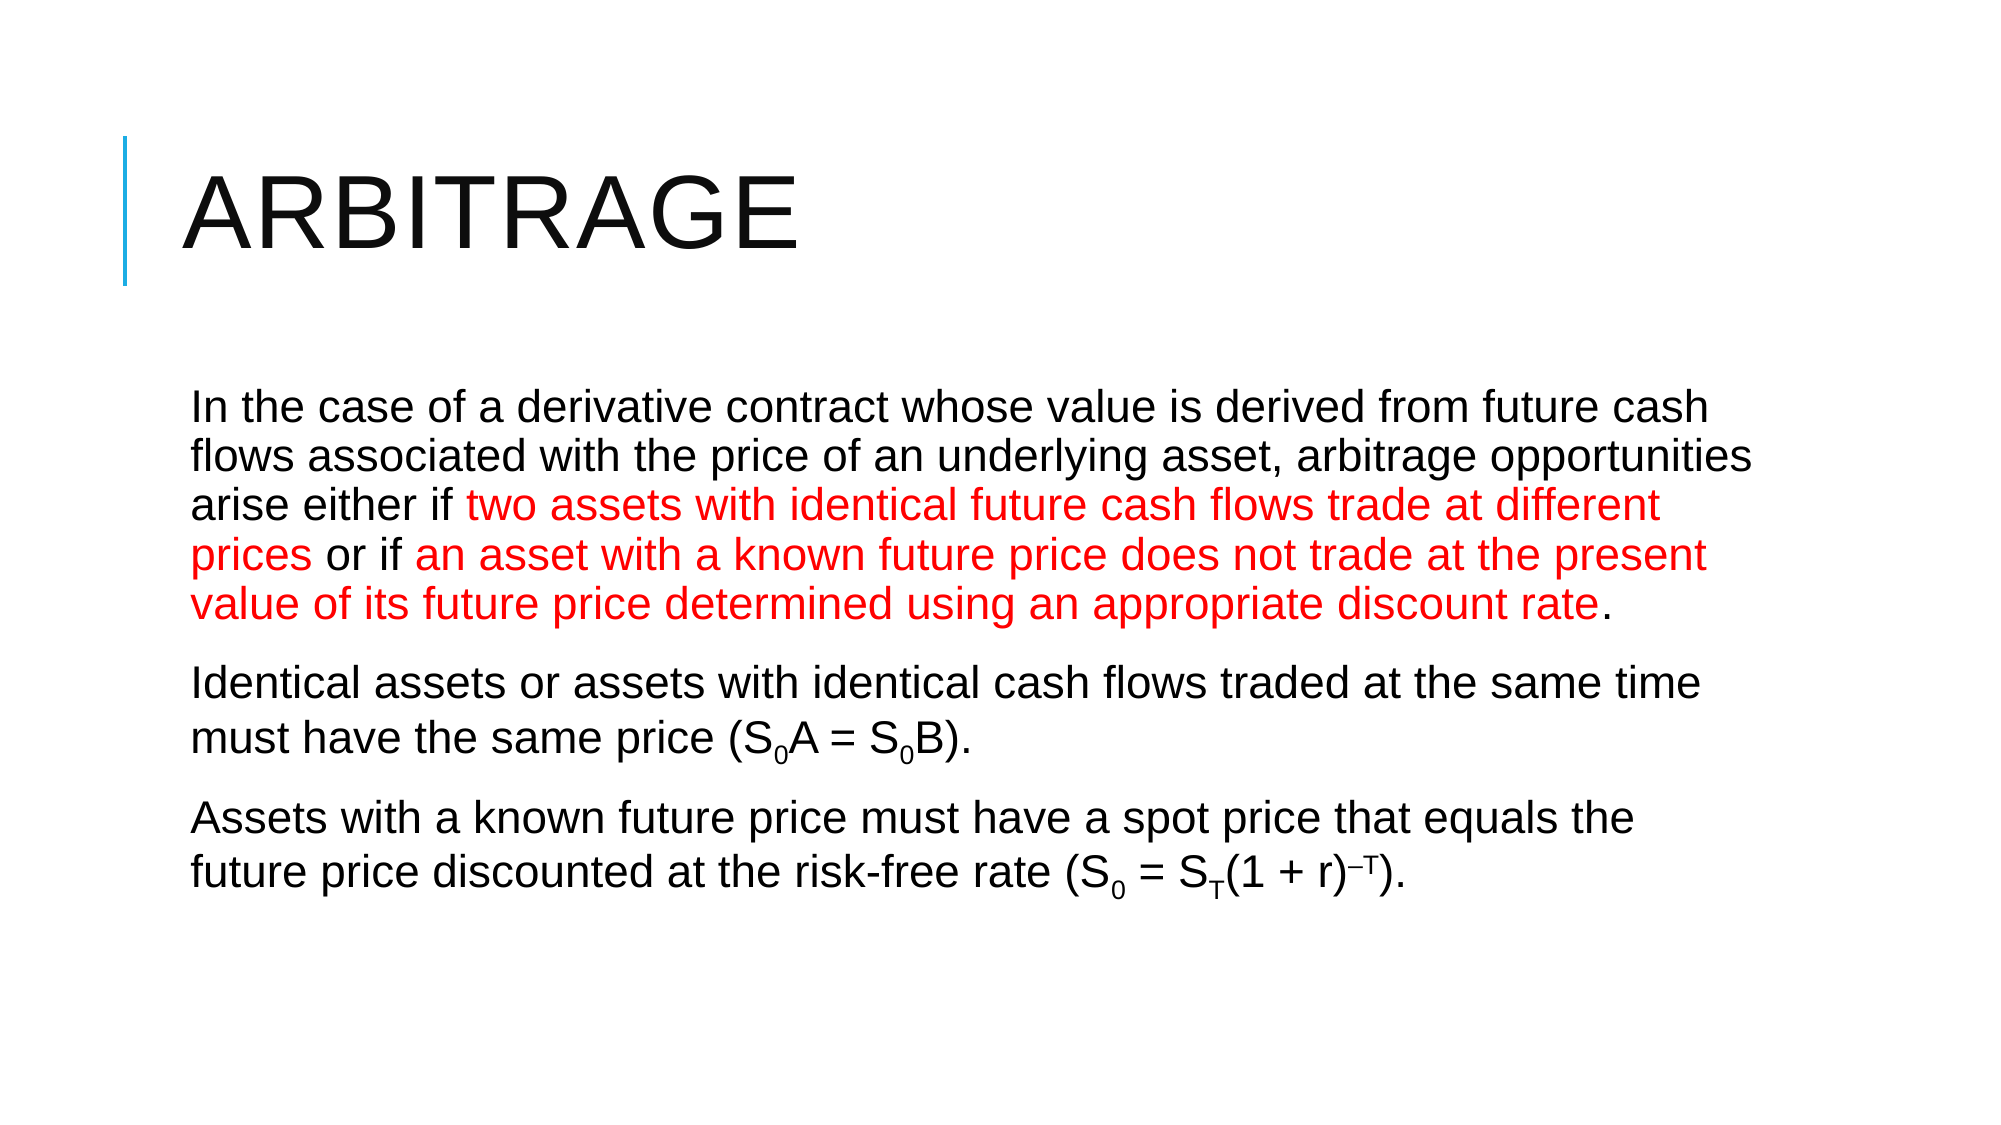

# arbitrage
In the case of a derivative contract whose value is derived from future cash flows associated with the price of an underlying asset, arbitrage opportunities arise either if two assets with identical future cash flows trade at different prices or if an asset with a known future price does not trade at the present value of its future price determined using an appropriate discount rate.
Identical assets or assets with identical cash flows traded at the same time must have the same price (S0A = S0B).
Assets with a known future price must have a spot price that equals the future price discounted at the risk-free rate (S0 = ST(1 + r)–T).